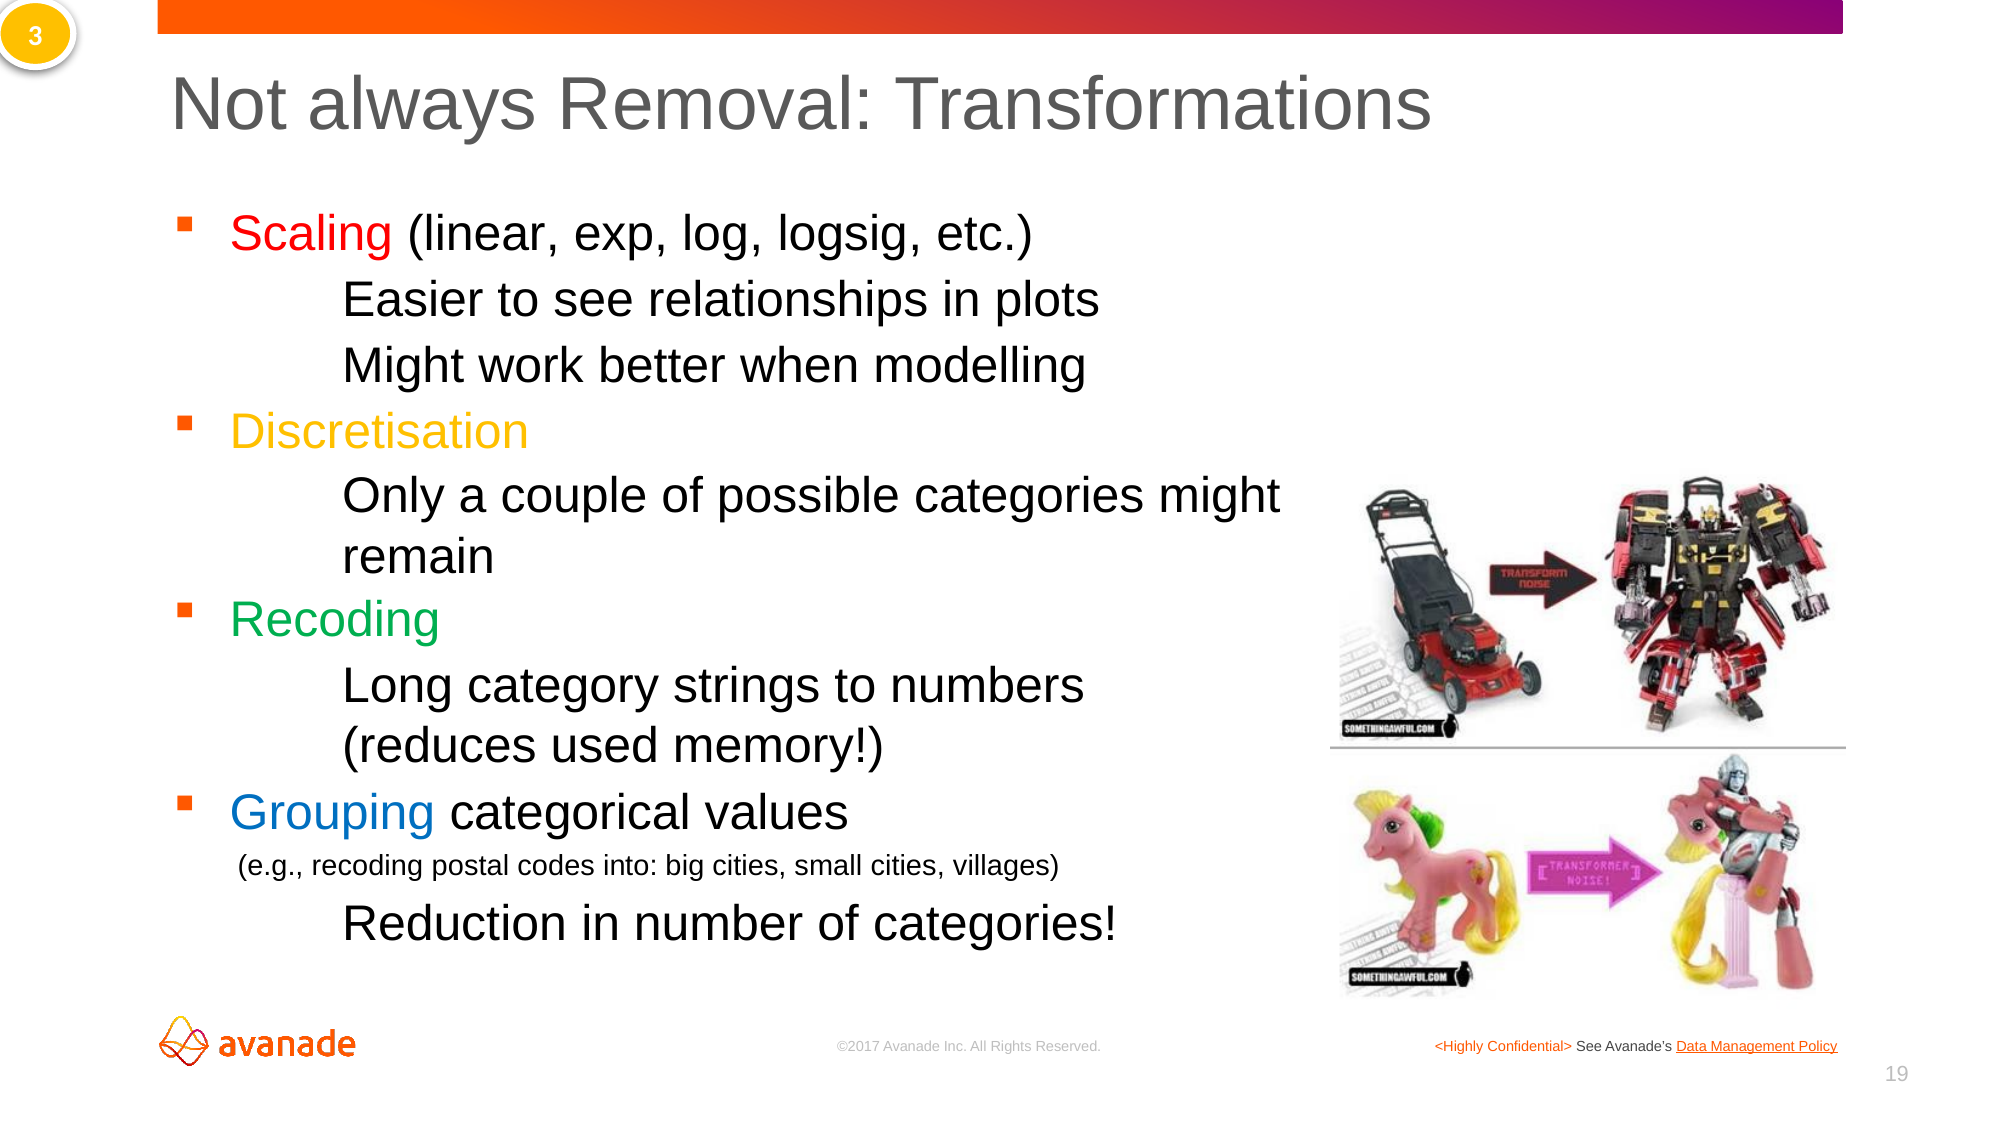

3
Not always Removal: Transformations

Scaling (linear, exp, log, logsig, etc.)
	Easier to see relationships in plots
	Might work better when modelling
Discretisation
	Only a couple of possible categories might 	remain
Recoding
	Long category strings to numbers            	(reduces used memory!)
Grouping categorical values
        (e.g., recoding postal codes into: big cities, small cities, villages)
	Reduction in number of categories!

19